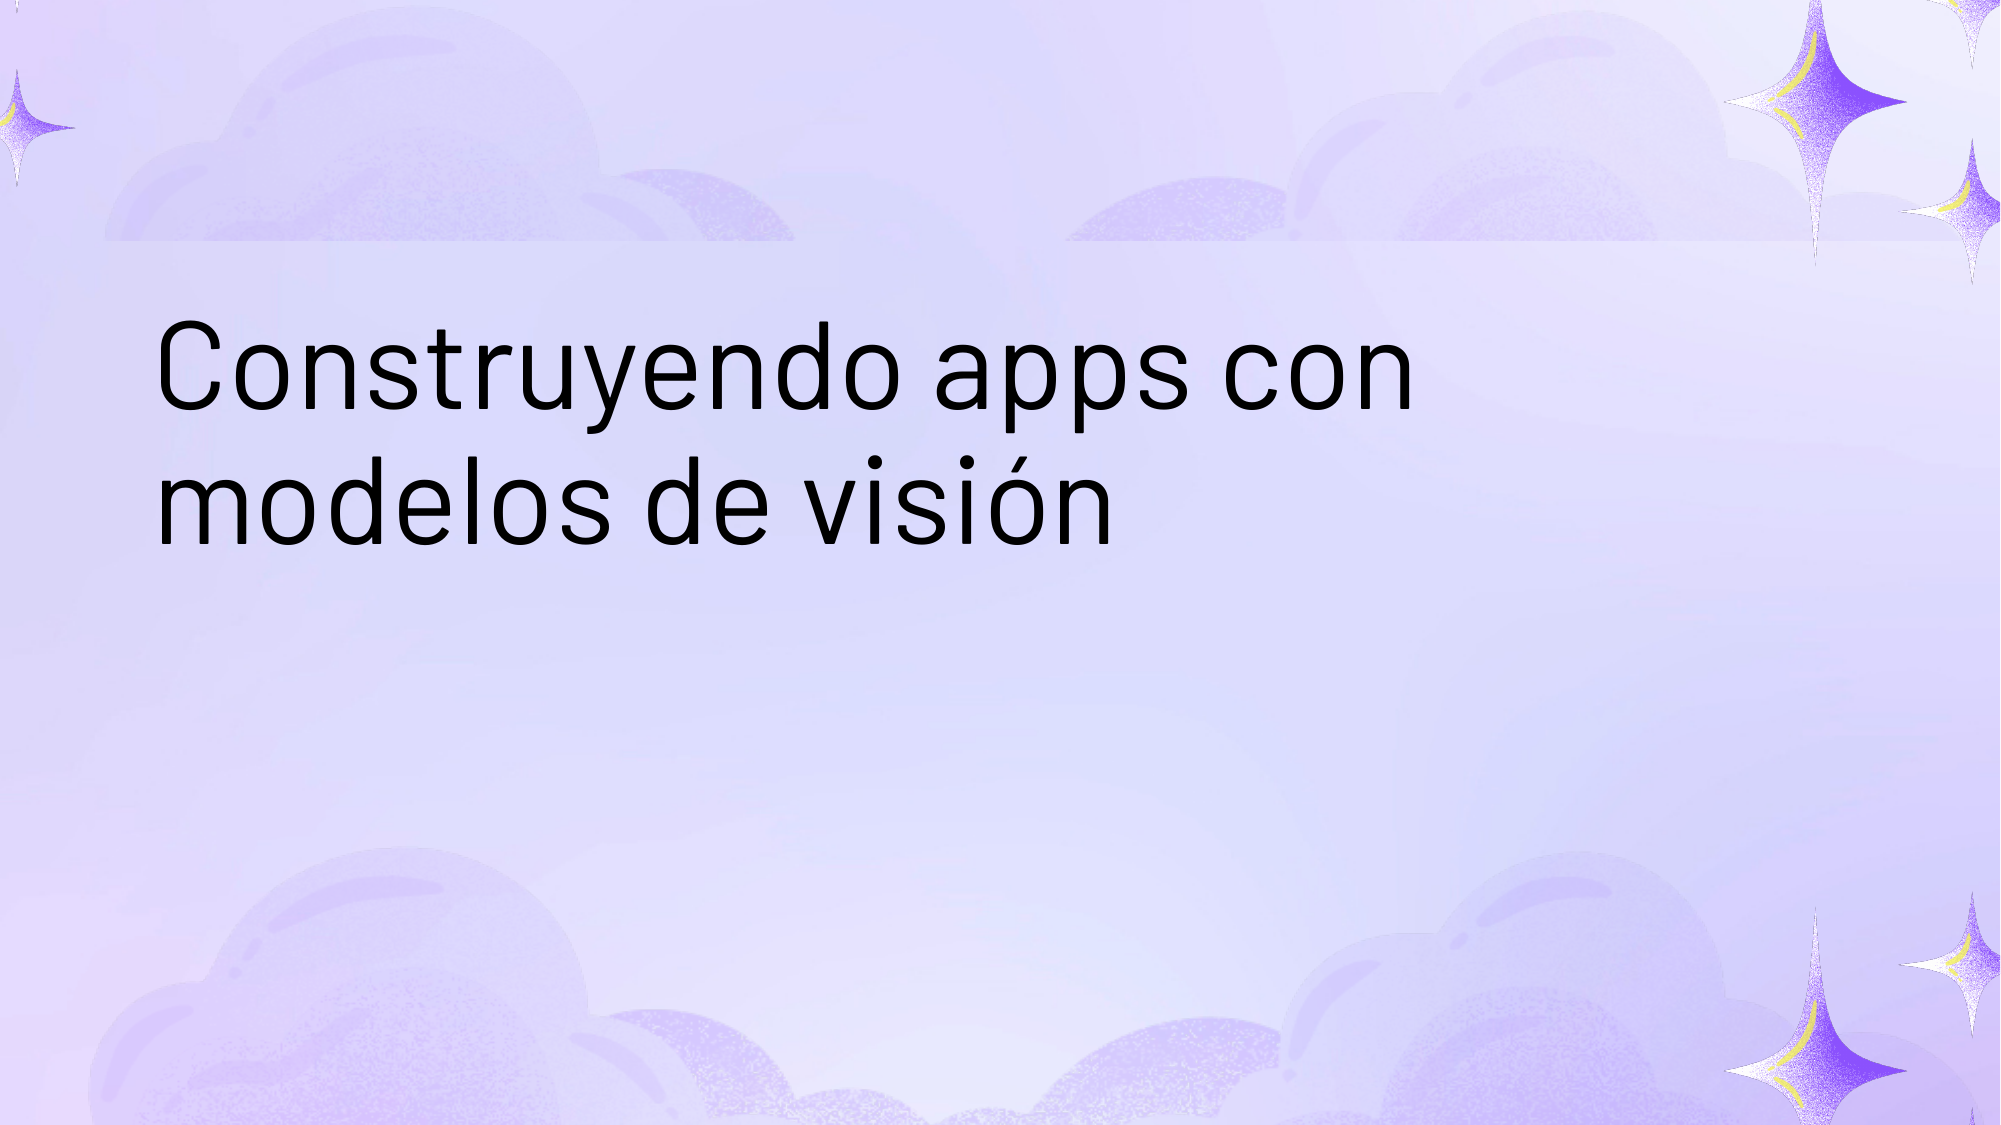

# Construyendo apps con modelos de visión